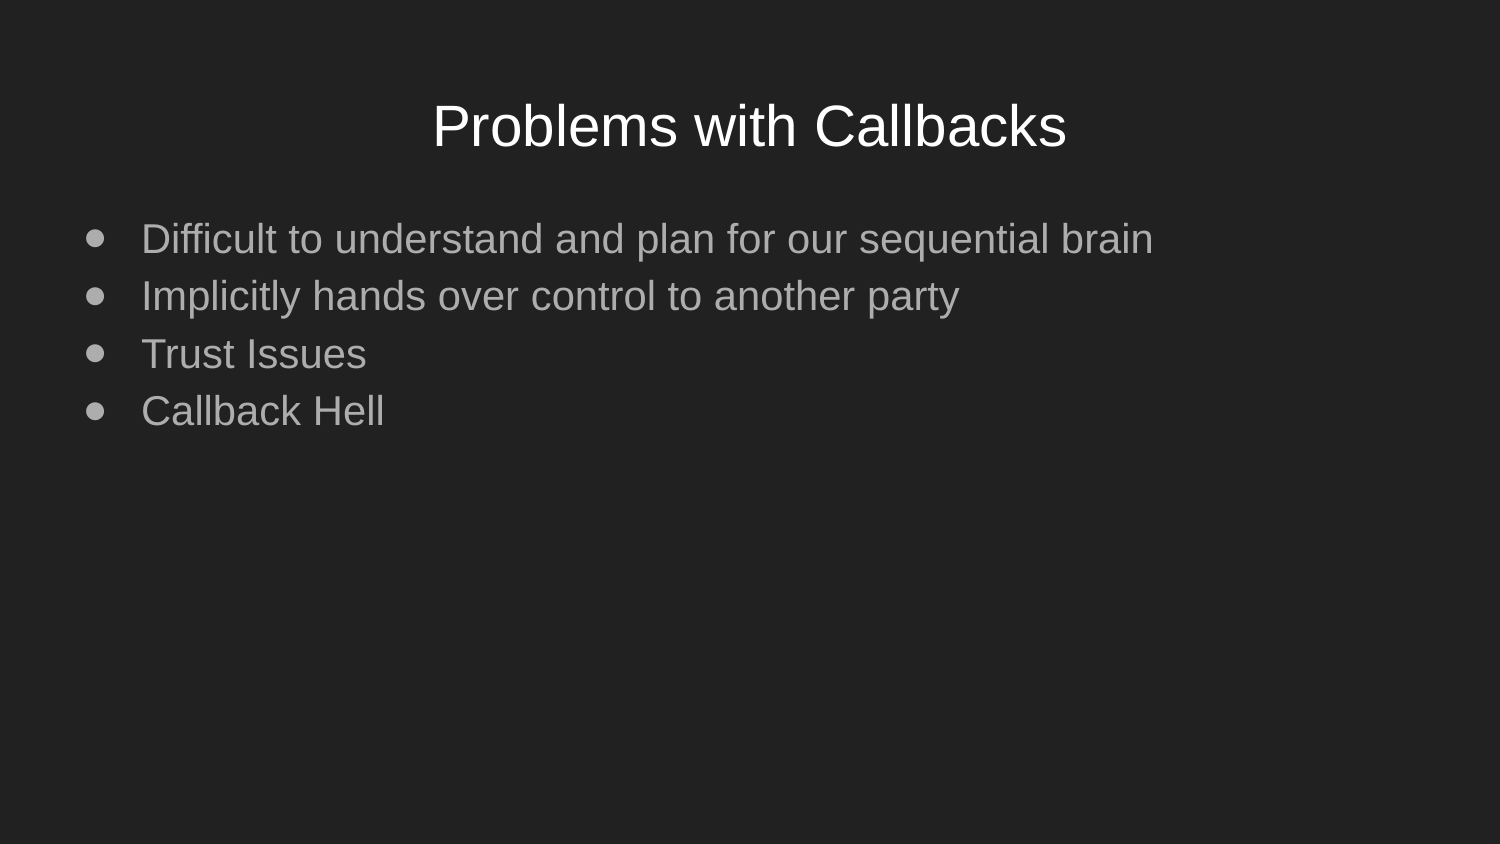

# Problems with Callbacks
Difficult to understand and plan for our sequential brain
Implicitly hands over control to another party
Trust Issues
Callback Hell